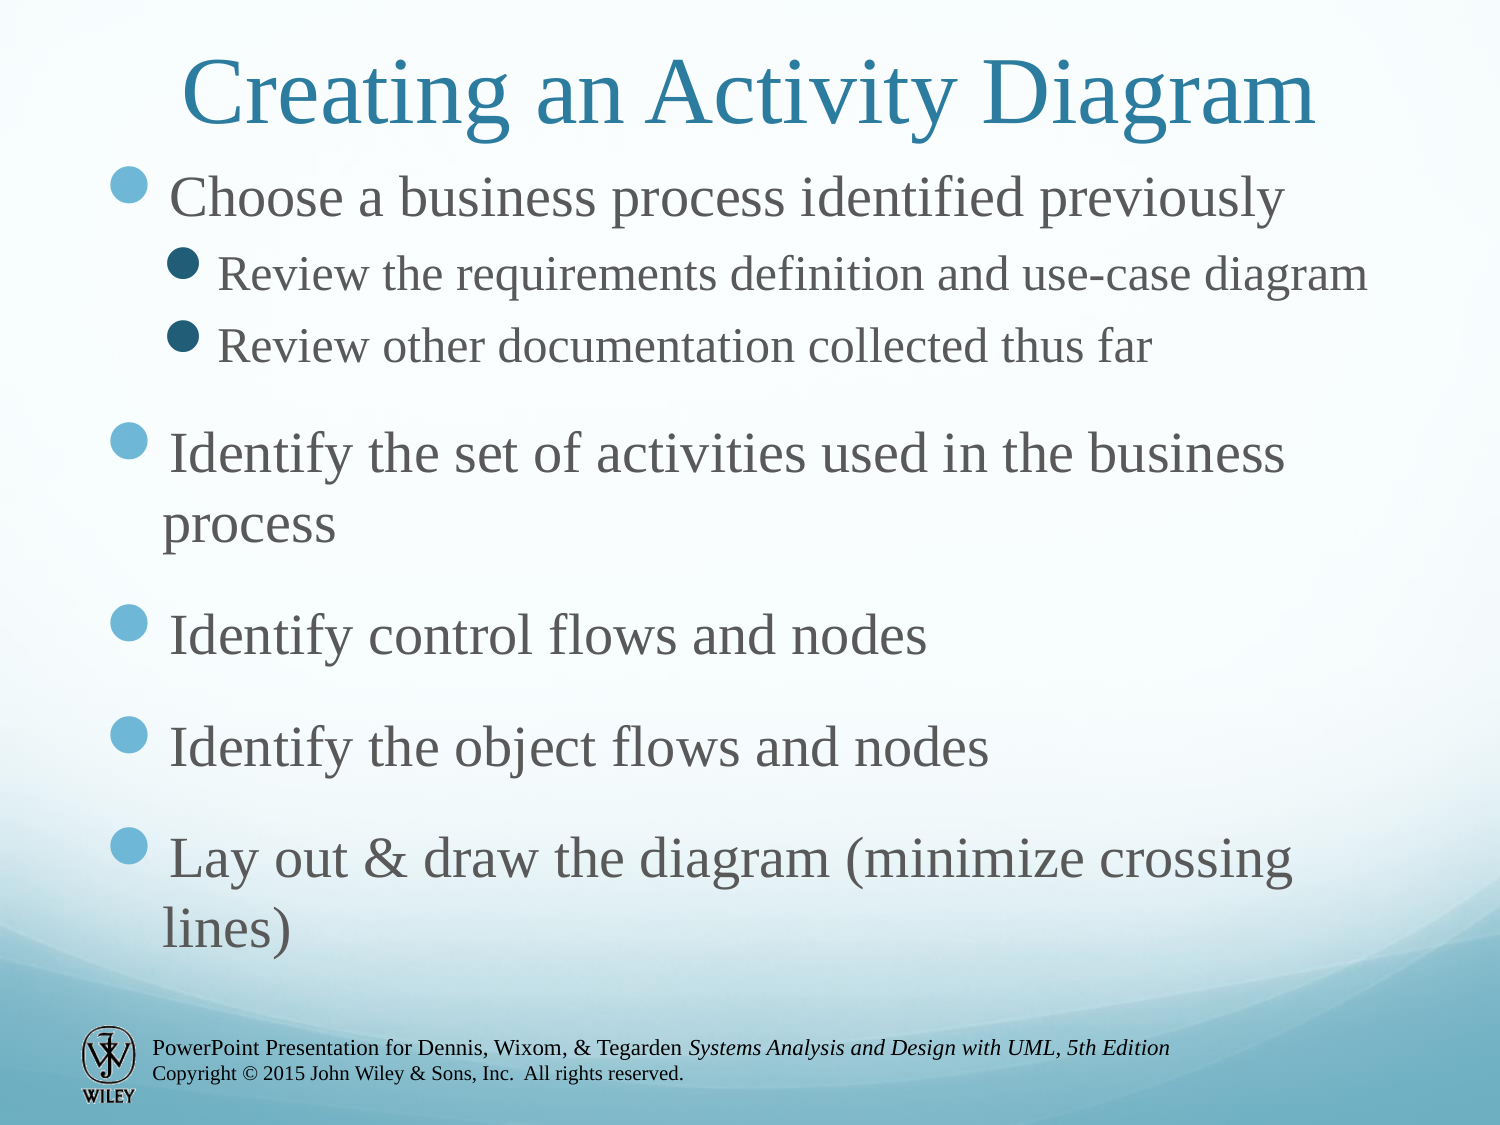

# Creating an Activity Diagram
Choose a business process identified previously
Review the requirements definition and use-case diagram
Review other documentation collected thus far
Identify the set of activities used in the business process
Identify control flows and nodes
Identify the object flows and nodes
Lay out & draw the diagram (minimize crossing lines)